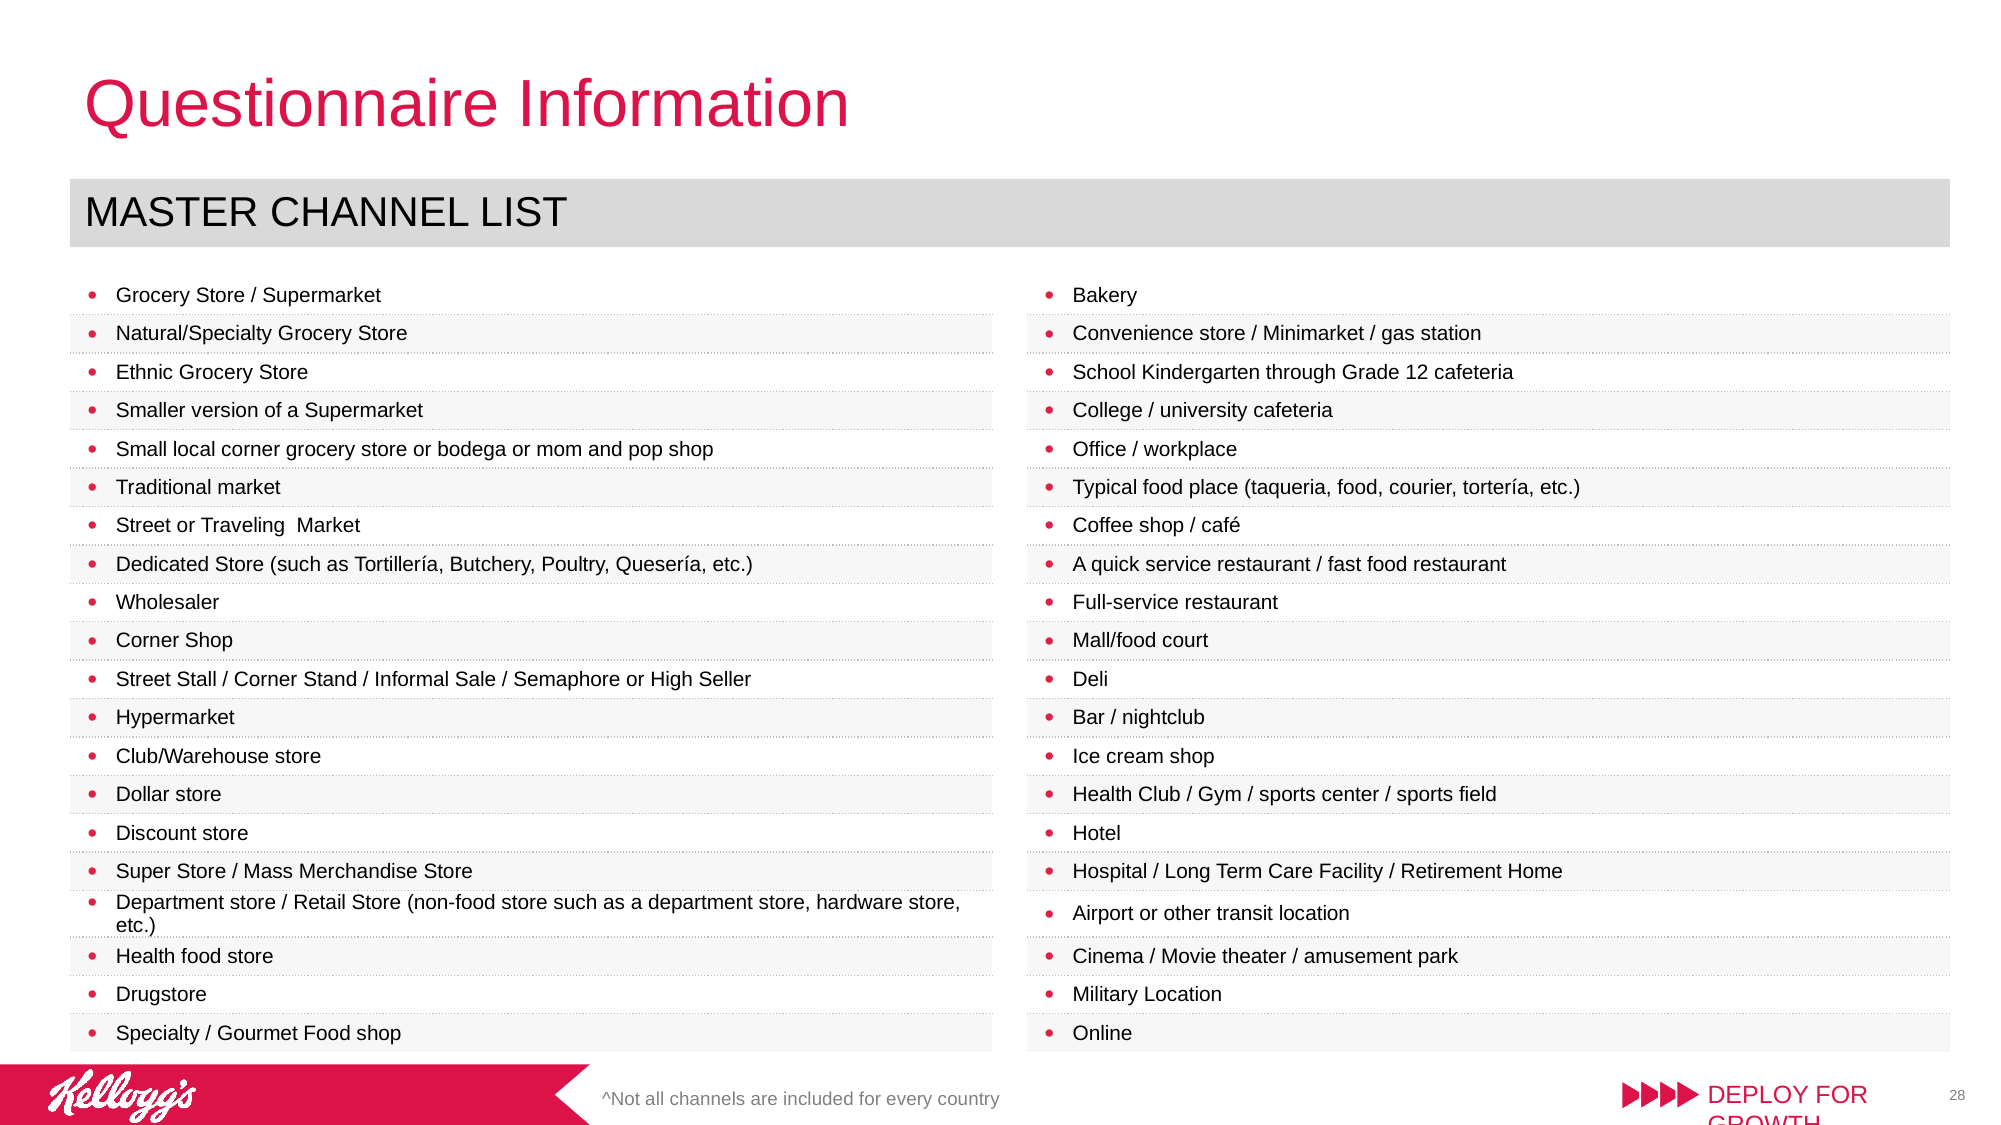

# Questionnaire Information
MASTER CHANNEL LIST
| Grocery Store / Supermarket |  | Bakery |
| --- | --- | --- |
| Natural/Specialty Grocery Store |  | Convenience store / Minimarket / gas station |
| Ethnic Grocery Store |  | School Kindergarten through Grade 12 cafeteria |
| Smaller version of a Supermarket |  | College / university cafeteria |
| Small local corner grocery store or bodega or mom and pop shop |  | Office / workplace |
| Traditional market |  | Typical food place (taqueria, food, courier, tortería, etc.) |
| Street or Traveling Market |  | Coffee shop / café |
| Dedicated Store (such as Tortillería, Butchery, Poultry, Quesería, etc.) |  | A quick service restaurant / fast food restaurant |
| Wholesaler |  | Full-service restaurant |
| Corner Shop |  | Mall/food court |
| Street Stall / Corner Stand / Informal Sale / Semaphore or High Seller |  | Deli |
| Hypermarket |  | Bar / nightclub |
| Club/Warehouse store |  | Ice cream shop |
| Dollar store |  | Health Club / Gym / sports center / sports field |
| Discount store |  | Hotel |
| Super Store / Mass Merchandise Store |  | Hospital / Long Term Care Facility / Retirement Home |
| Department store / Retail Store (non-food store such as a department store, hardware store, etc.) |  | Airport or other transit location |
| Health food store |  | Cinema / Movie theater / amusement park |
| Drugstore |  | Military Location |
| Specialty / Gourmet Food shop |  | Online |
28
^Not all channels are included for every country